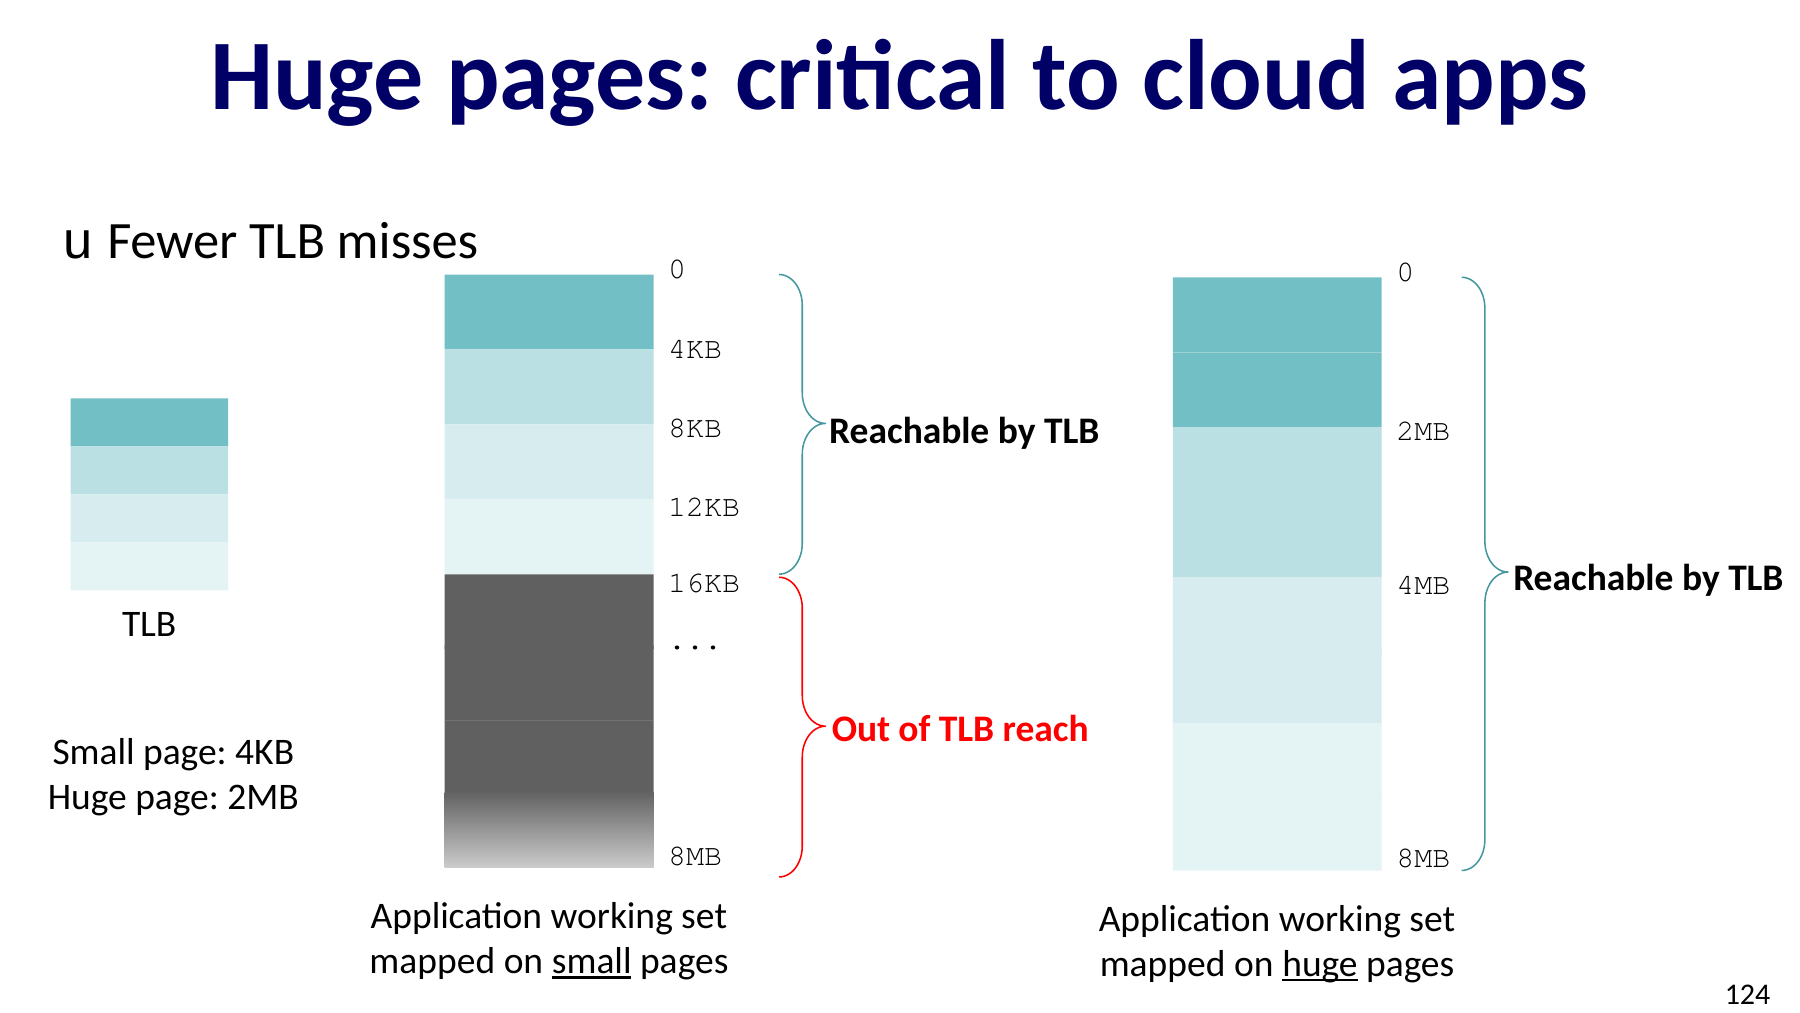

# Huge pages: critical to cloud apps
u Fewer TLB misses
0

4KB
Reachable by TLB
8KB
12KB
16KB

...

Out of TLB reach

8MB
Application working set
mapped on small pages
0

2MB
Reachable by TLB
4MB

8MB
Application working set
mapped on huge pages

TLB
Small page: 4KB
Huge page: 2MB
124